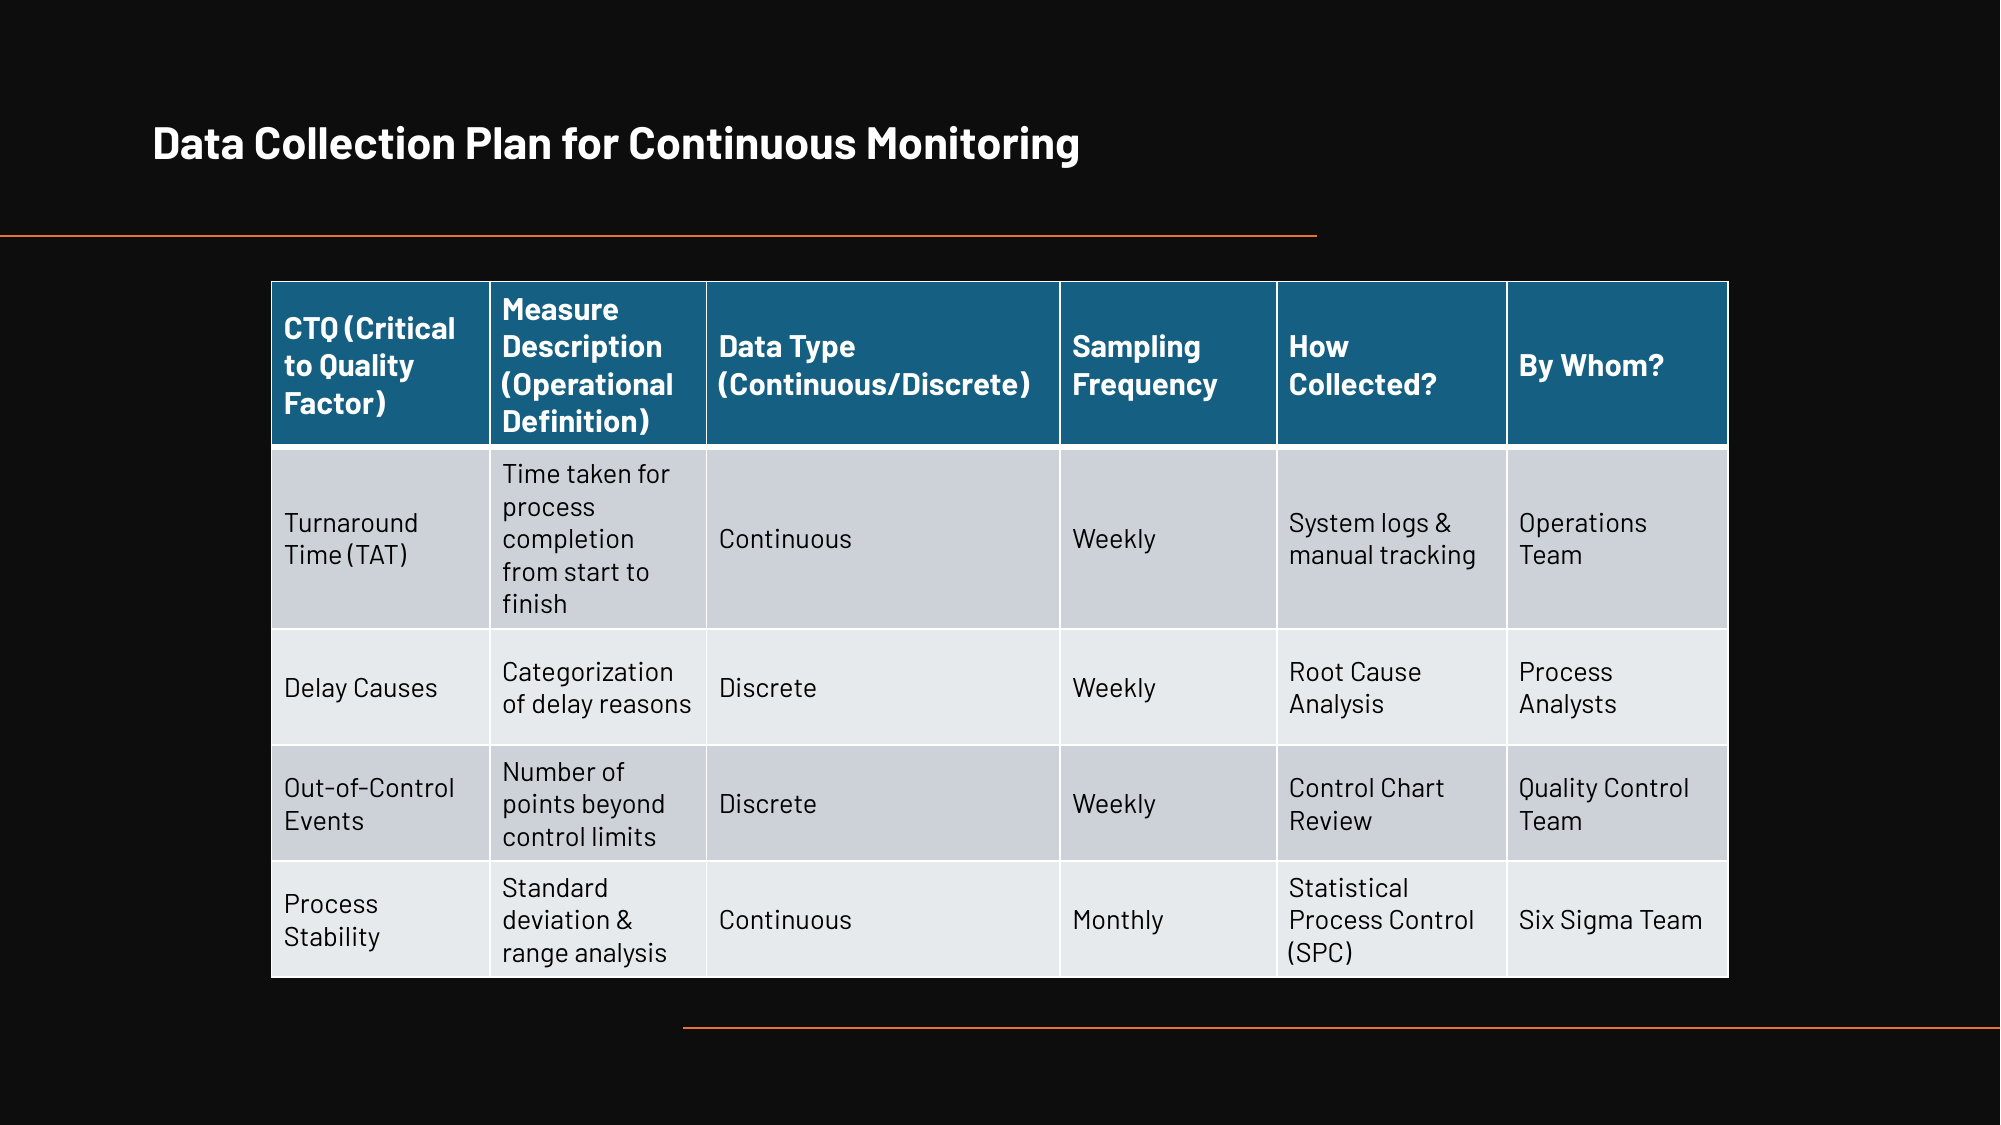

# Data Collection Plan for Continuous Monitoring
| CTQ (Critical to Quality Factor) | Measure Description (Operational Definition) | Data Type (Continuous/Discrete) | Sampling Frequency | How Collected? | By Whom? |
| --- | --- | --- | --- | --- | --- |
| Turnaround Time (TAT) | Time taken for process completion from start to finish | Continuous | Weekly | System logs & manual tracking | Operations Team |
| Delay Causes | Categorization of delay reasons | Discrete | Weekly | Root Cause Analysis | Process Analysts |
| Out-of-Control Events | Number of points beyond control limits | Discrete | Weekly | Control Chart Review | Quality Control Team |
| Process Stability | Standard deviation & range analysis | Continuous | Monthly | Statistical Process Control (SPC) | Six Sigma Team |